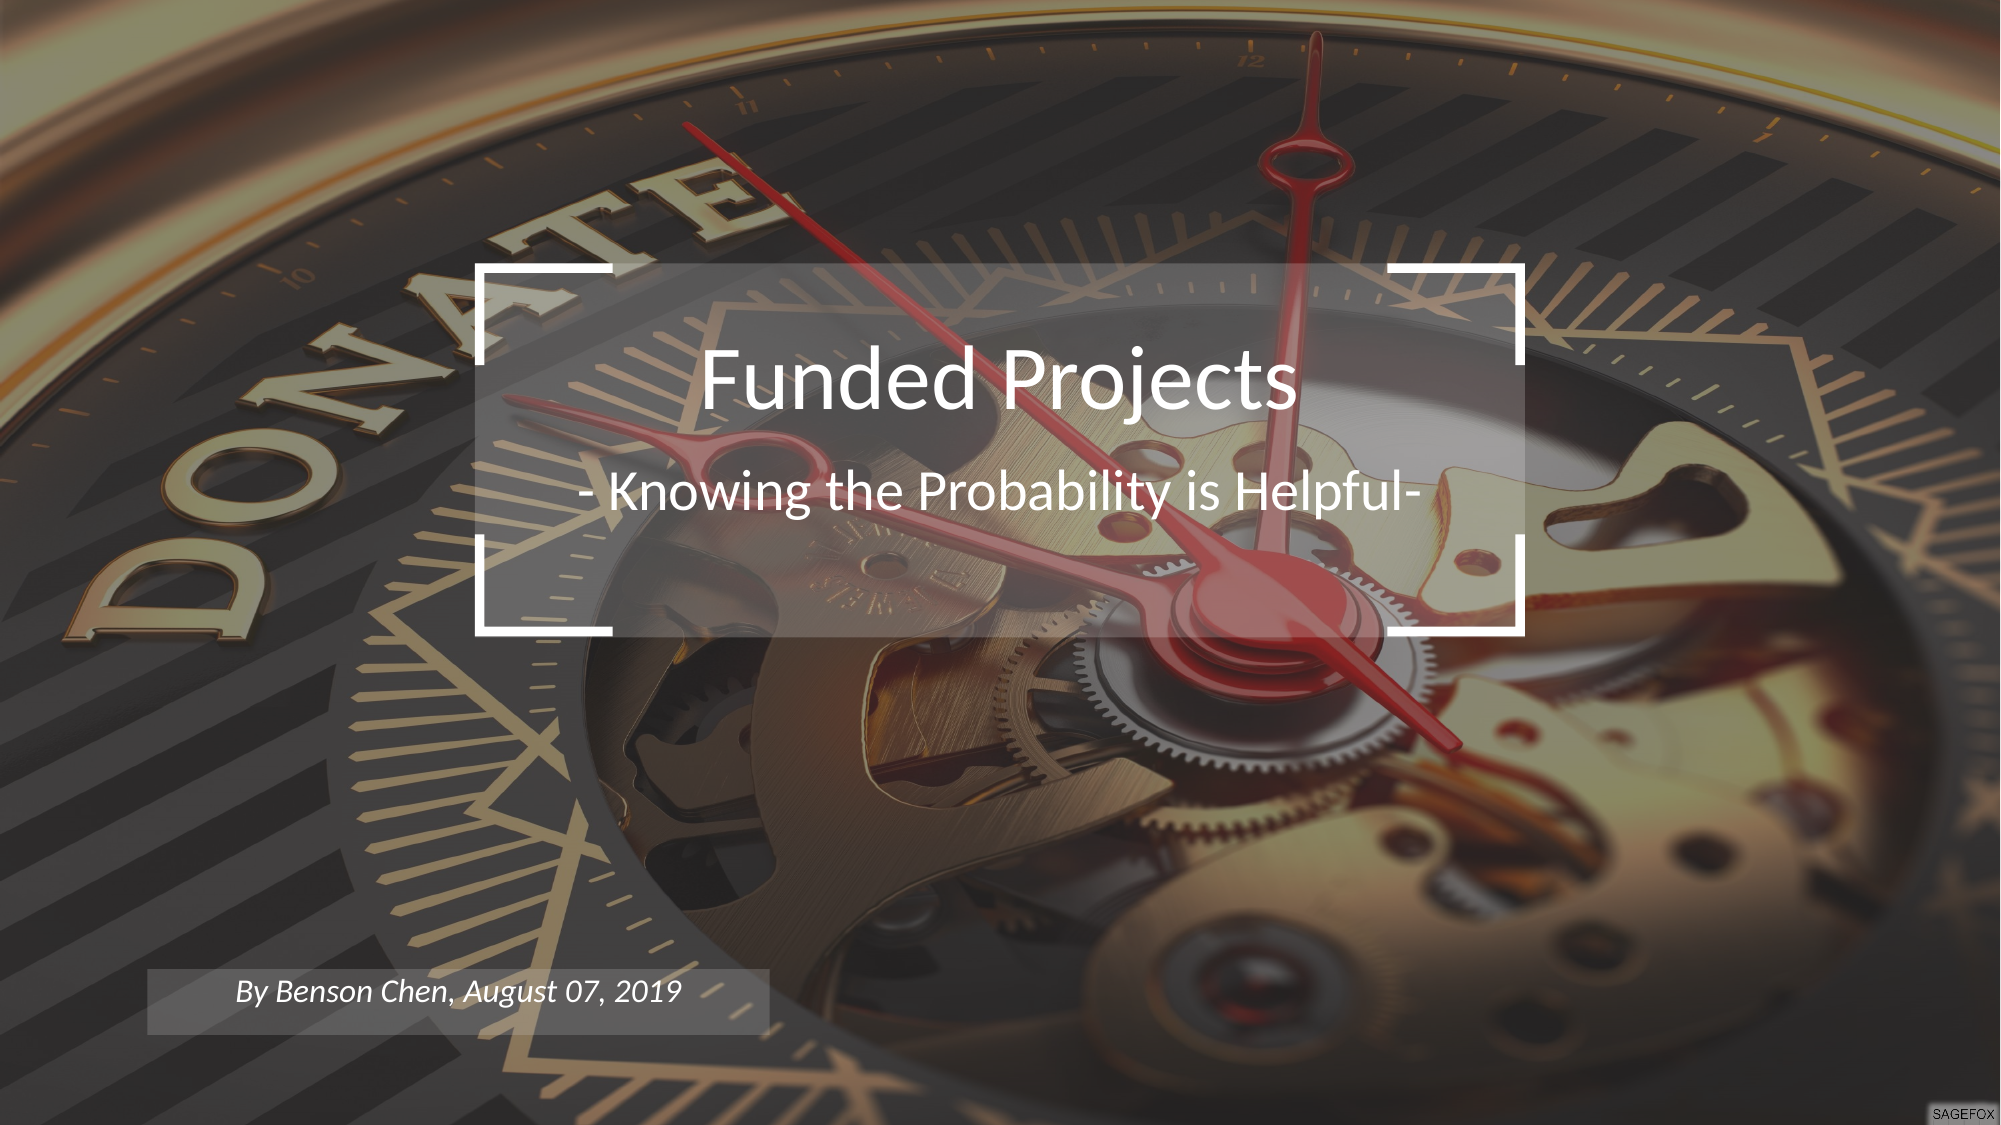

Funded Projects
- Knowing the Probability is Helpful-
By Benson Chen, August 07, 2019